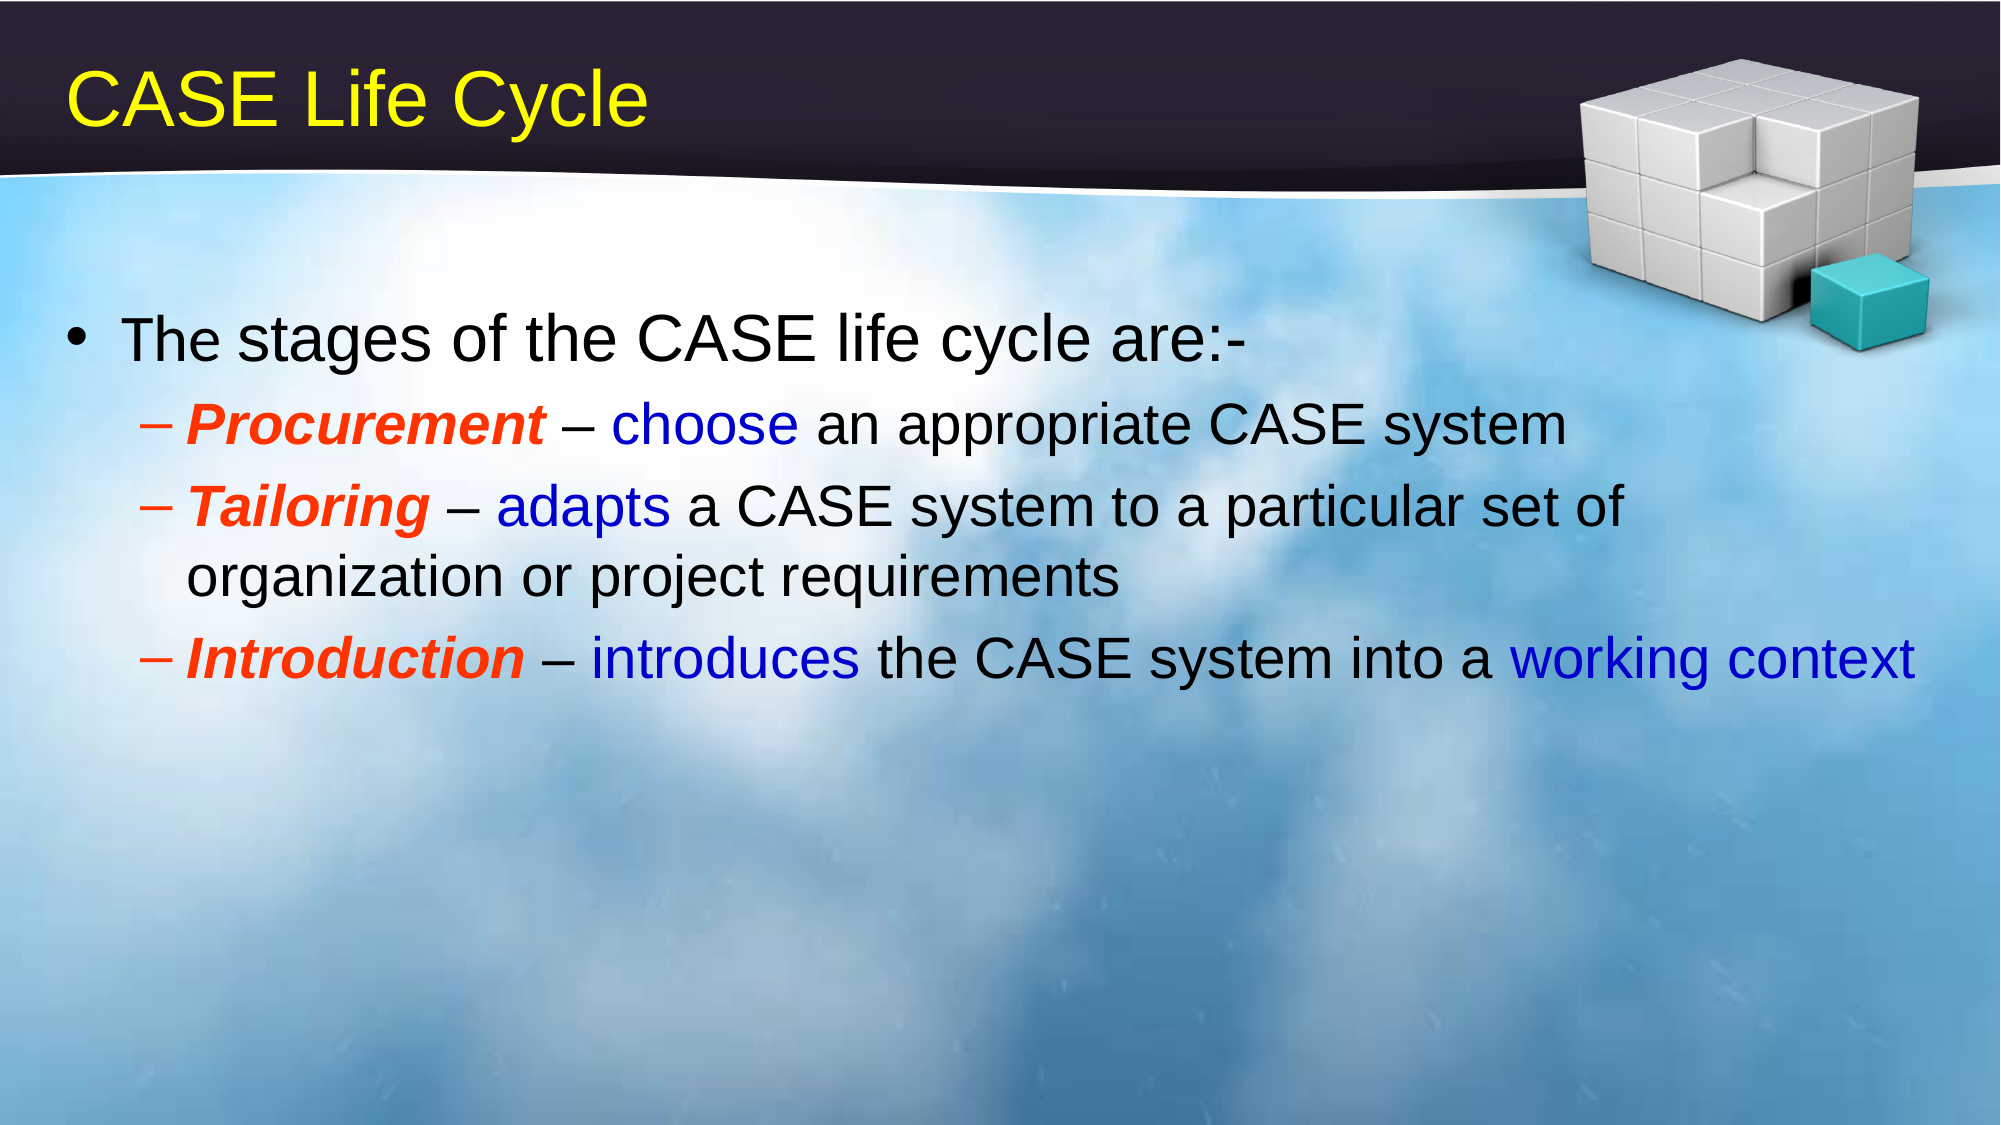

# CASE Life Cycle
The stages of the CASE life cycle are:-
Procurement – choose an appropriate CASE system
Tailoring – adapts a CASE system to a particular set of organization or project requirements
Introduction – introduces the CASE system into a working context